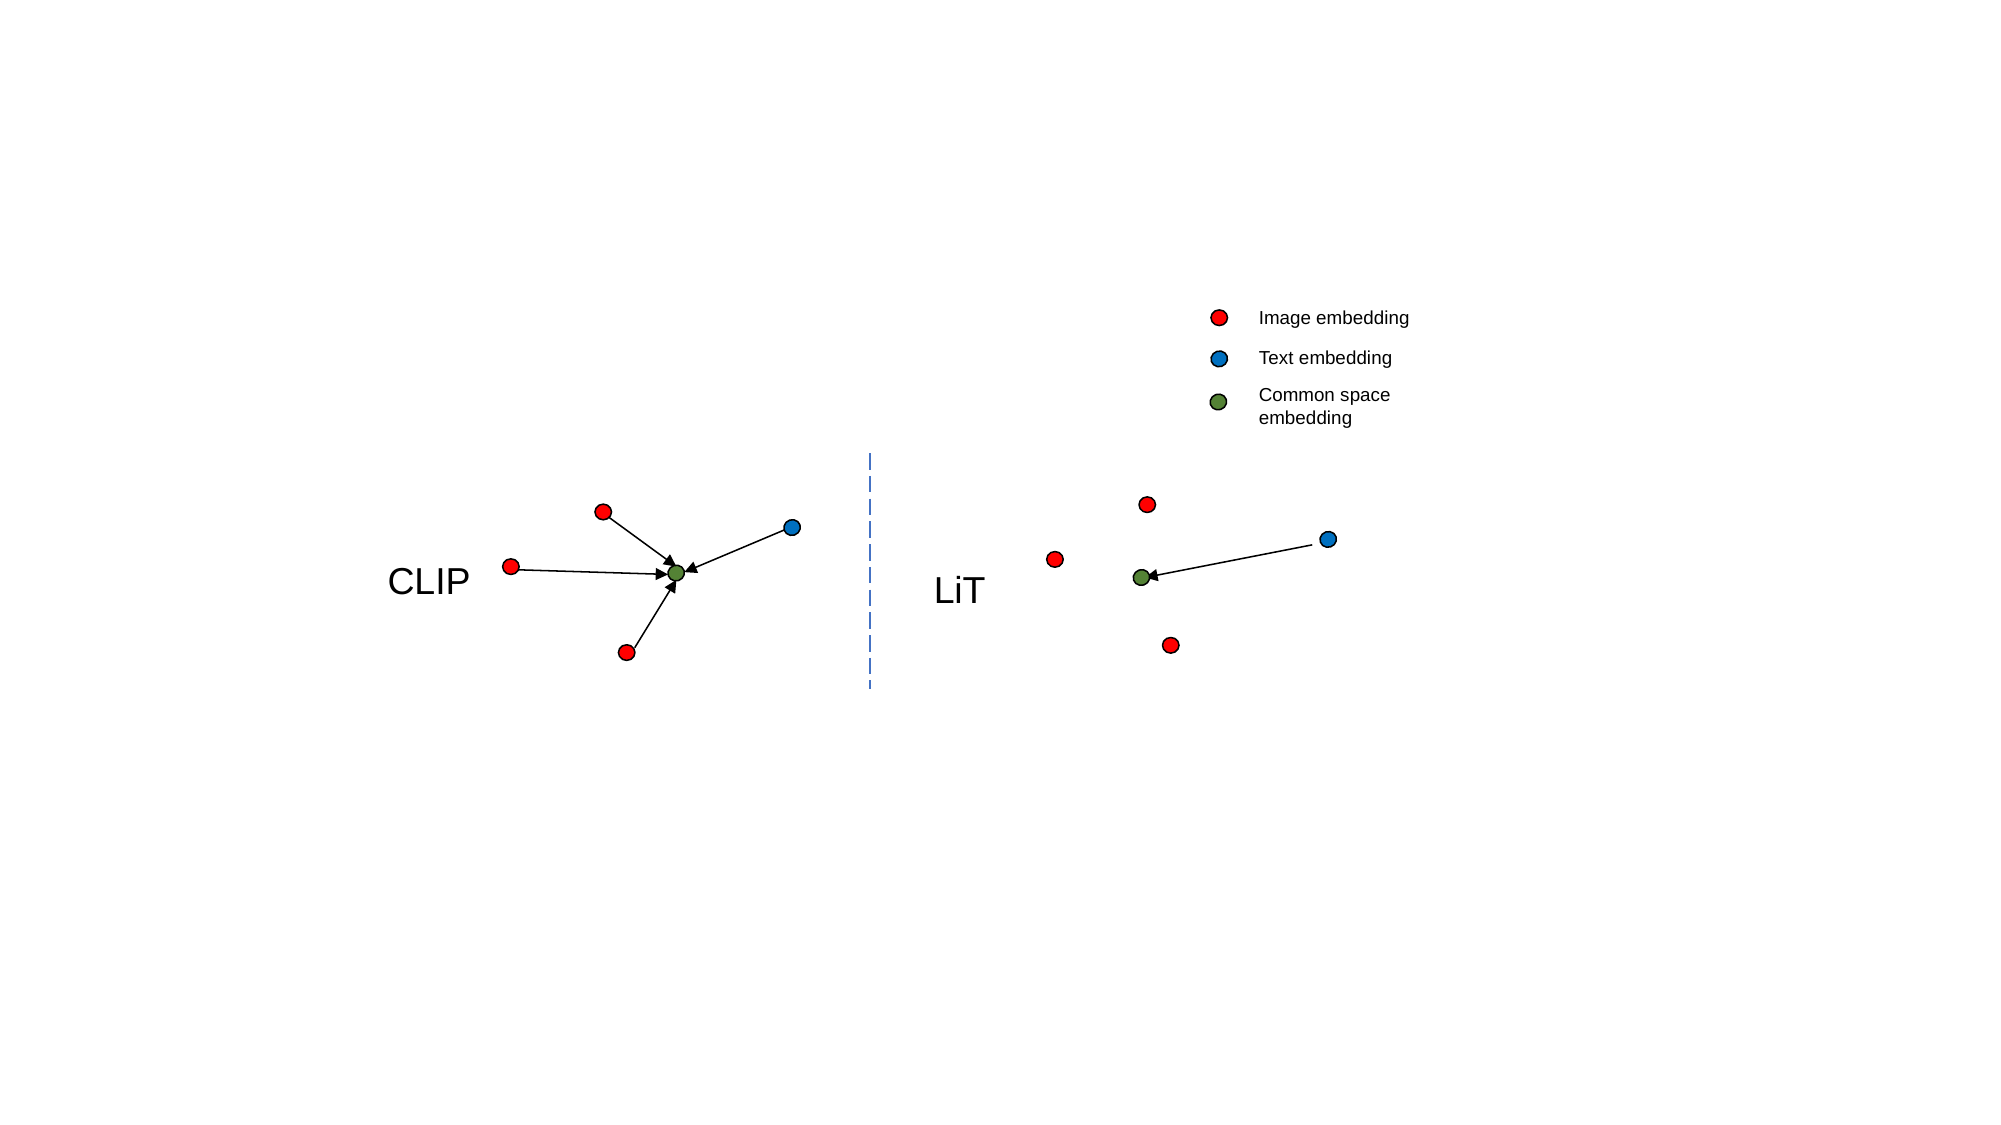

Image embedding

Text embedding

Common space embedding

LiT

CLIP